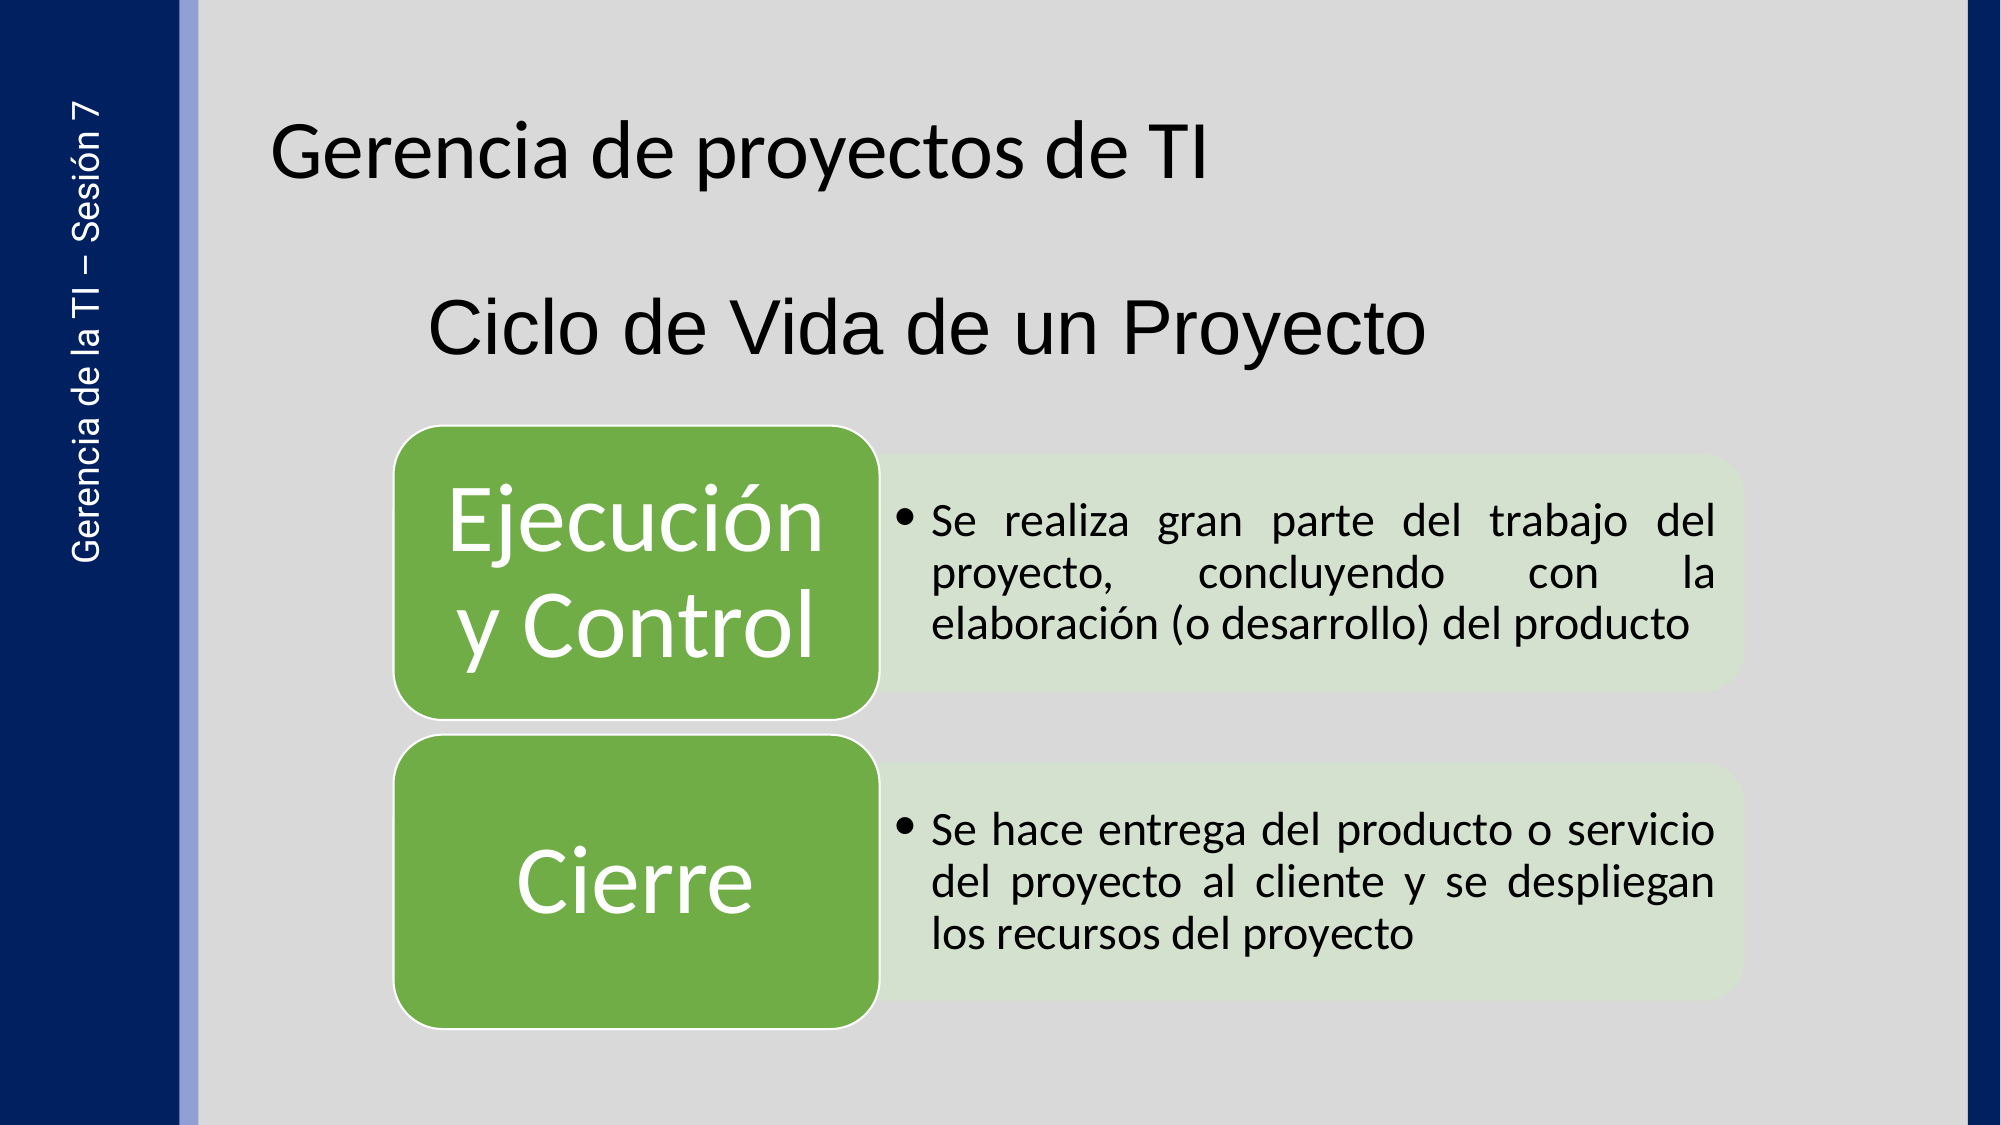

Gerencia de proyectos de TI
Ciclo de Vida de un Proyecto

Ejecución y Control

Se realiza gran parte del trabajo del proyecto, concluyendo con la elaboración (o desarrollo) del producto

Cierre
Se hace entrega del producto o servicio del proyecto al cliente y se despliegan los recursos del proyecto
Gerencia de la TI – Sesión 7